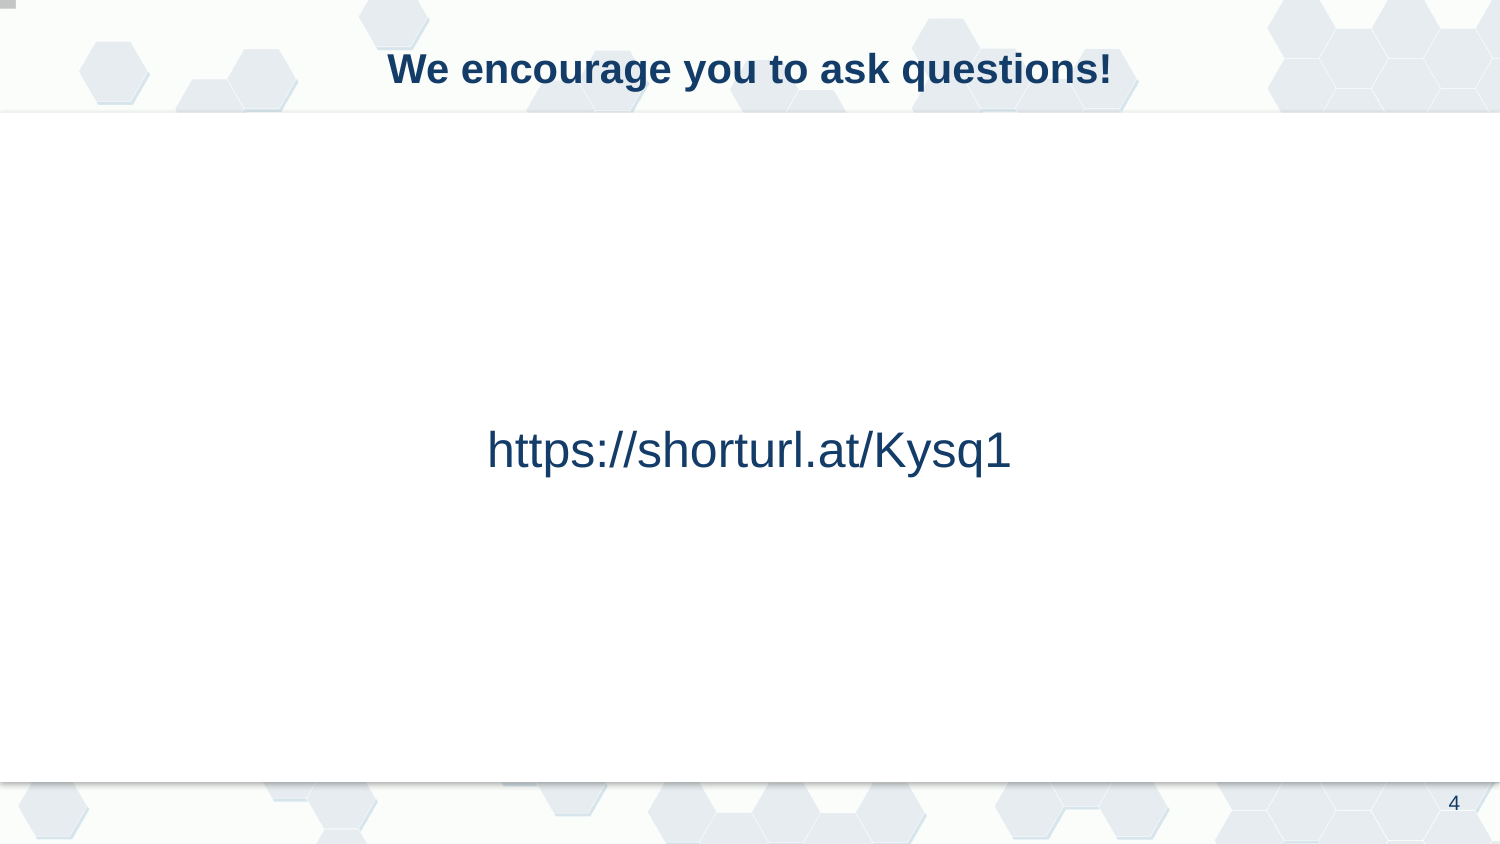

# We encourage you to ask questions!

https://shorturl.at/Kysq1
4